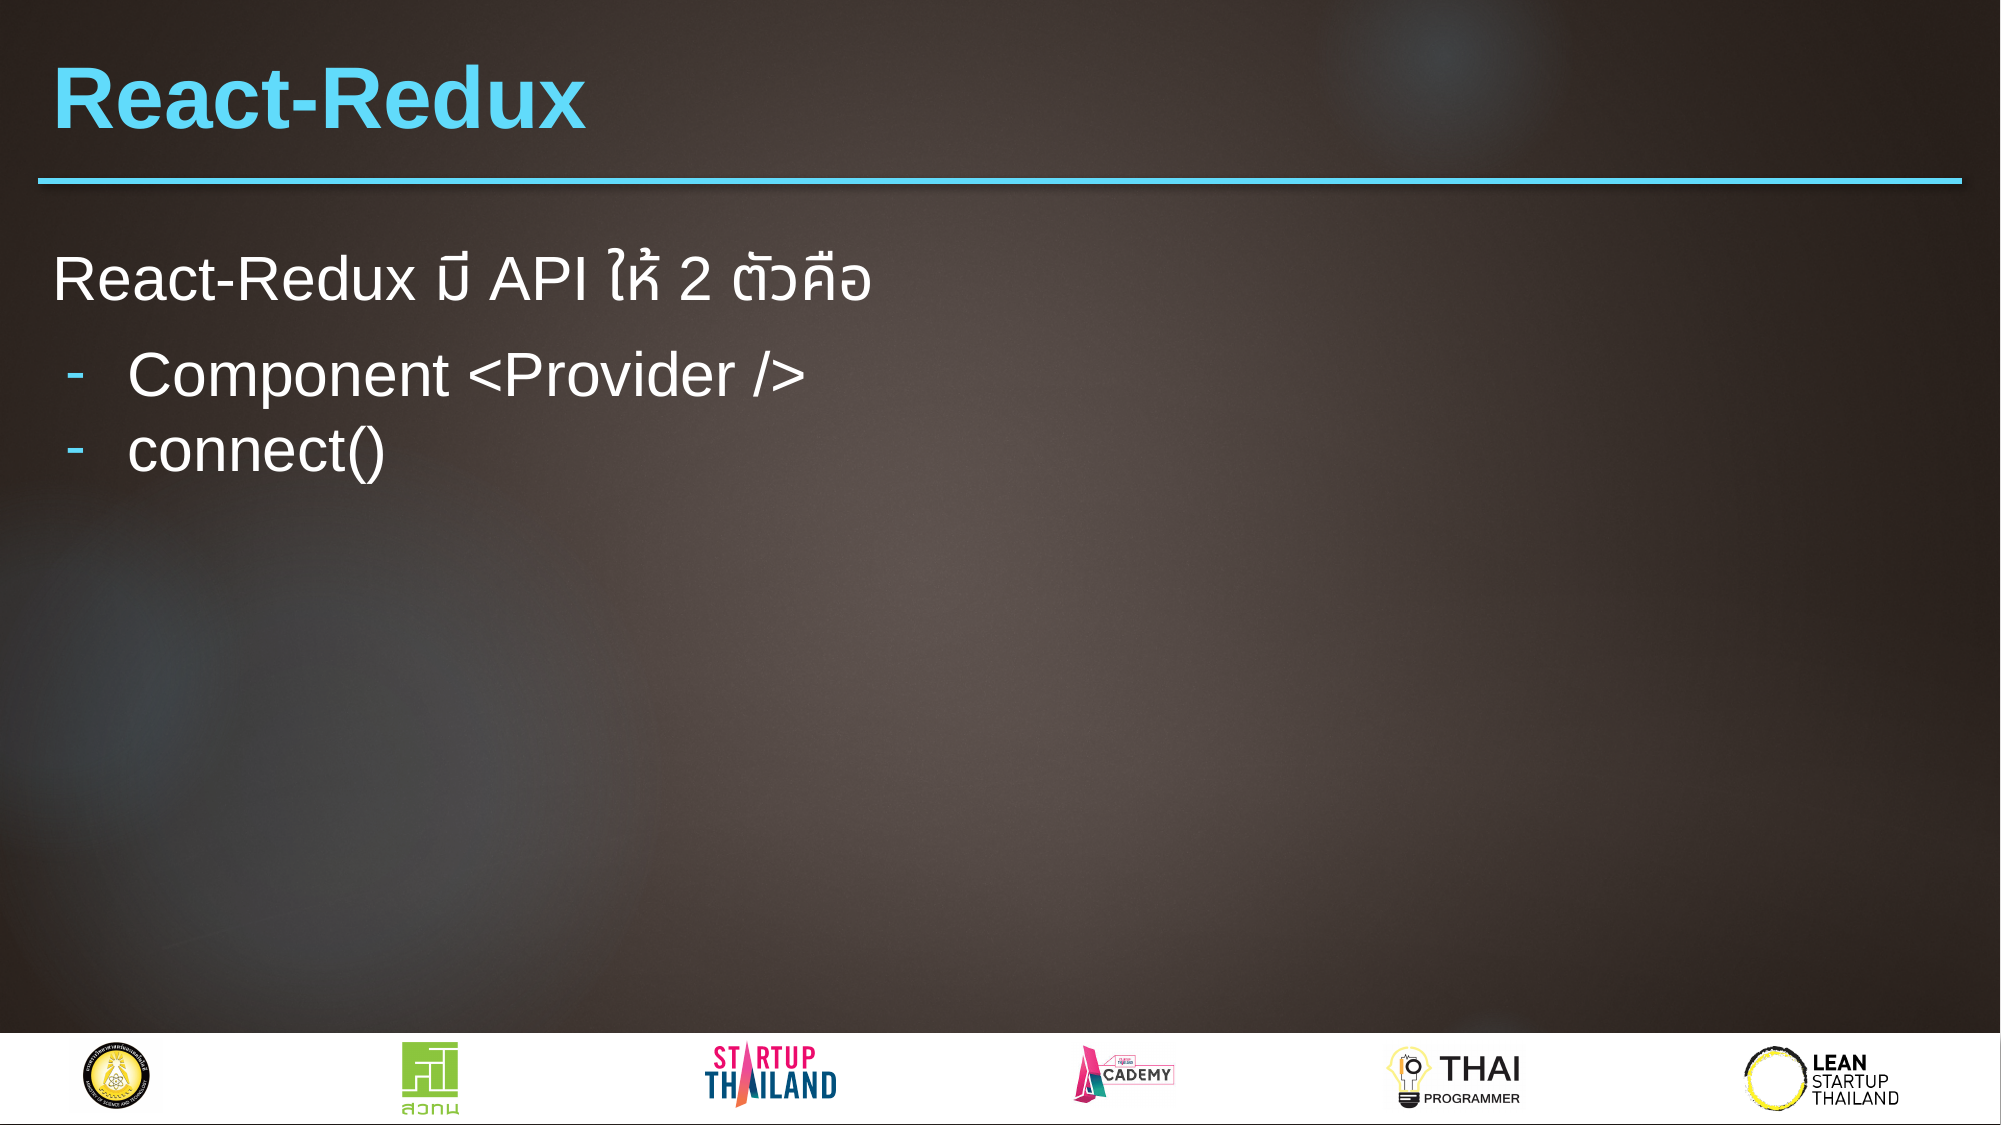

# React-Redux
React-Redux มี API ให้ 2 ตัวคือ
Component <Provider />
connect()